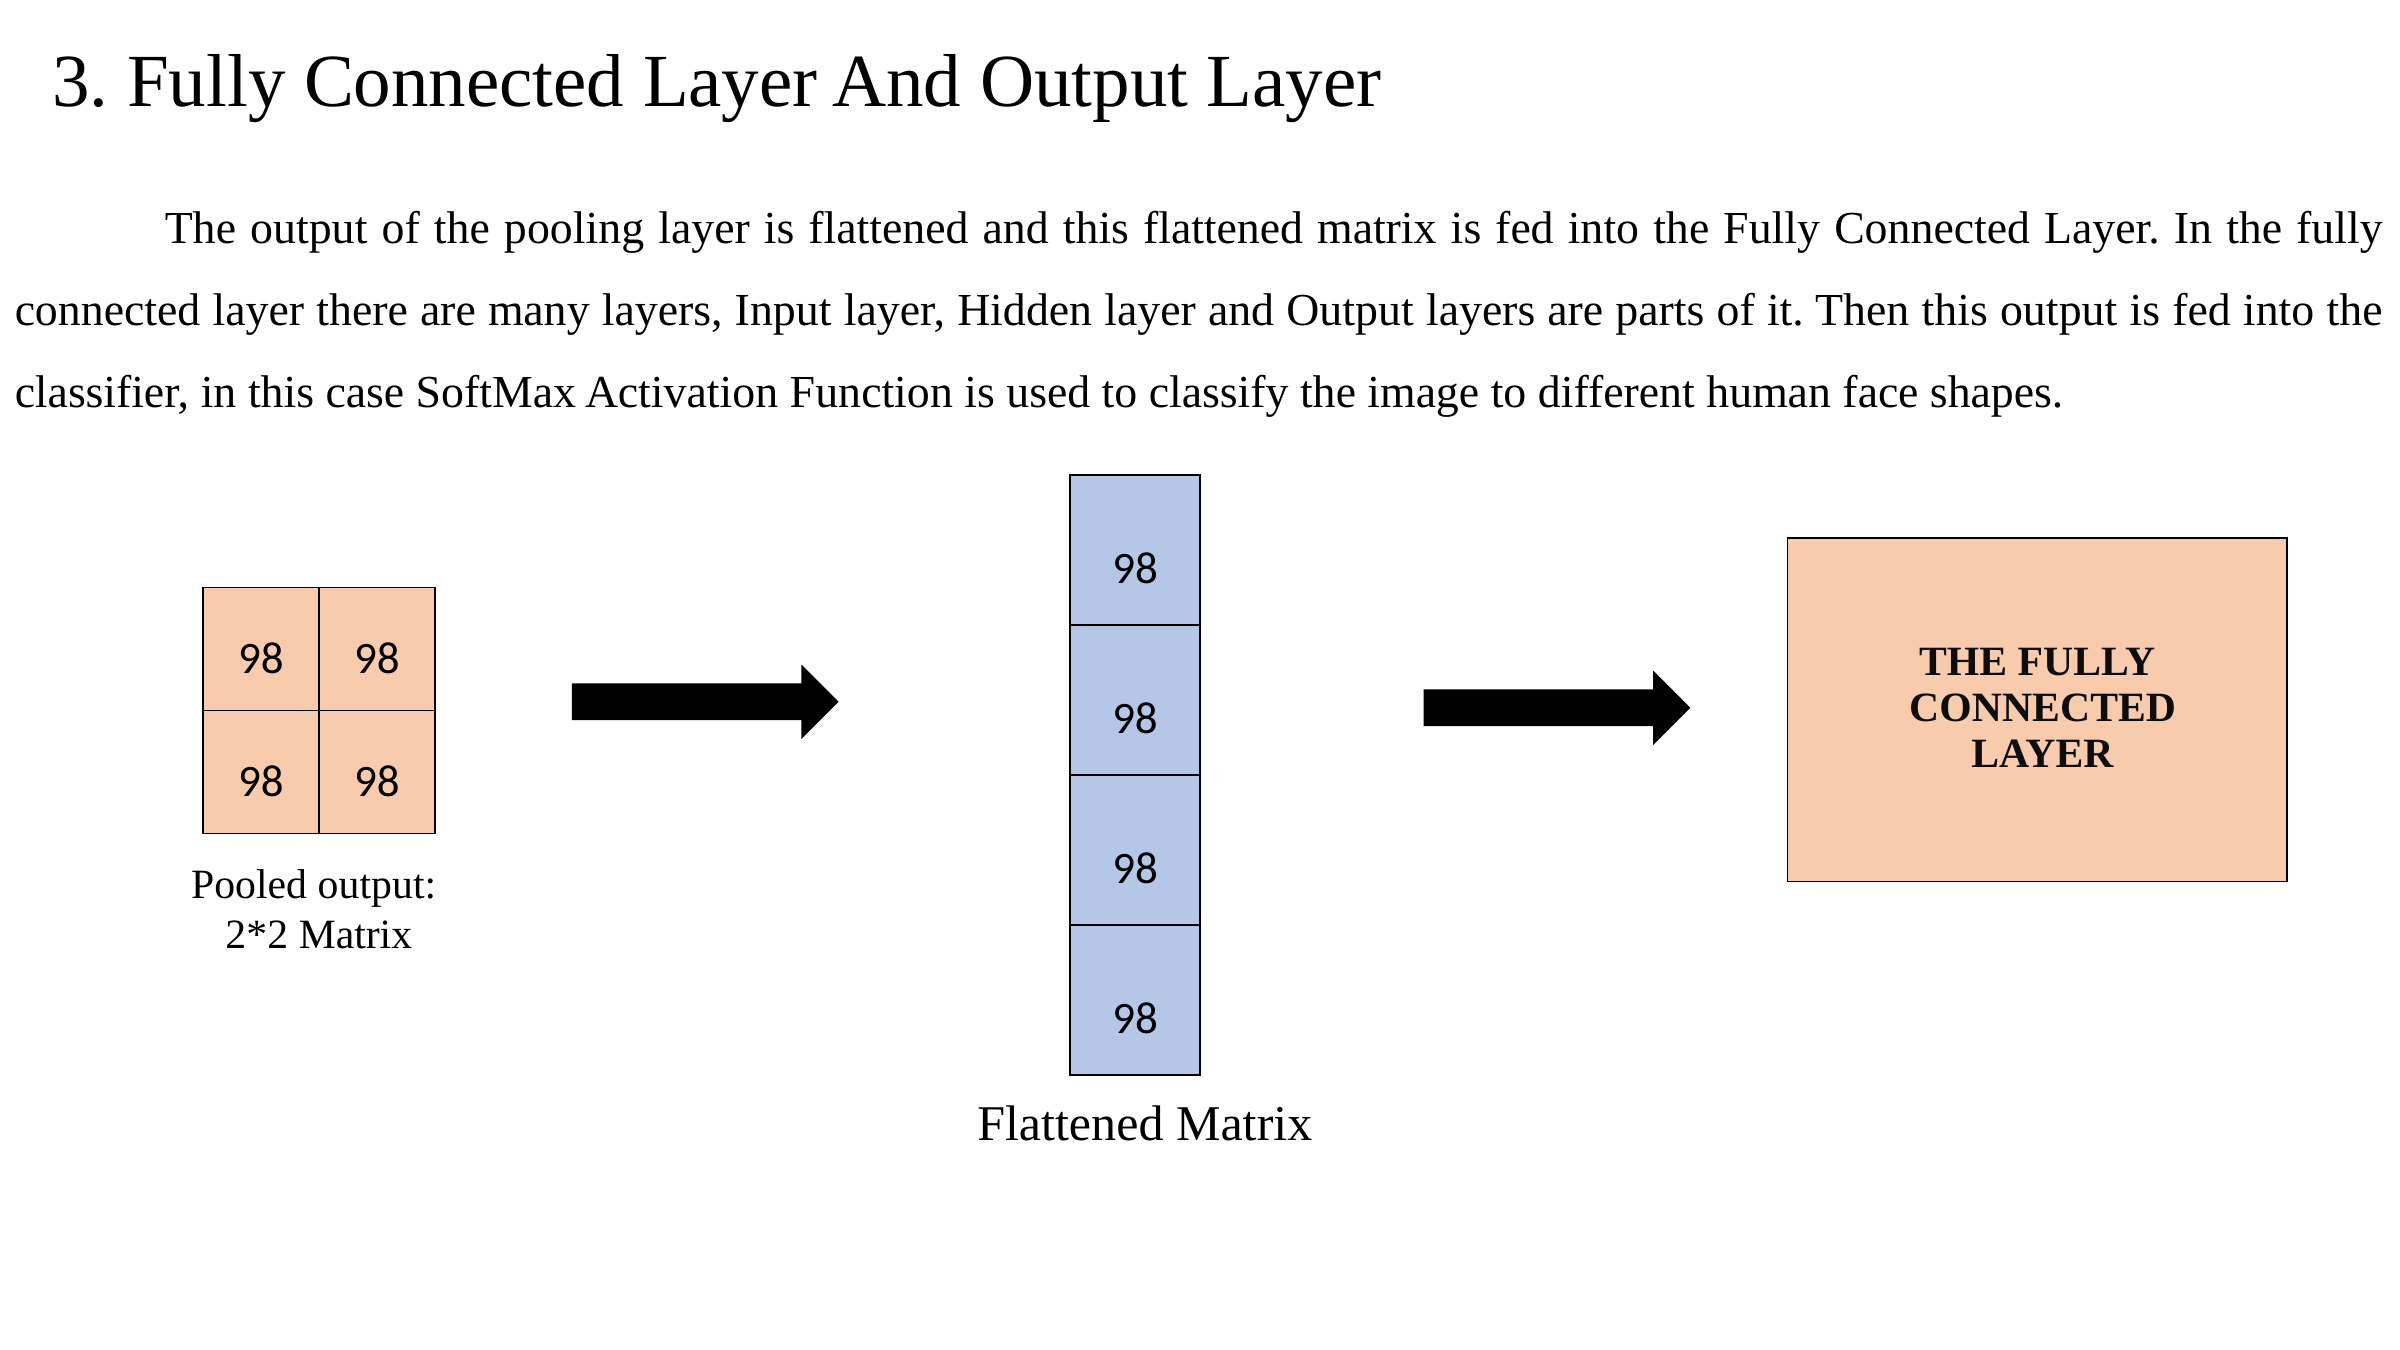

3. Fully Connected Layer And Output Layer
	The output of the pooling layer is flattened and this flattened matrix is fed into the Fully Connected Layer. In the fully connected layer there are many layers, Input layer, Hidden layer and Output layers are parts of it. Then this output is fed into the classifier, in this case SoftMax Activation Function is used to classify the image to different human face shapes.
| 98 |
| --- |
| 98 |
| 98 |
| 98 |
| THE FULLY CONNECTED LAYER |
| --- |
| 98 | 98 |
| --- | --- |
| 98 | 98 |

Pooled output:
2*2 Matrix
Flattened Matrix